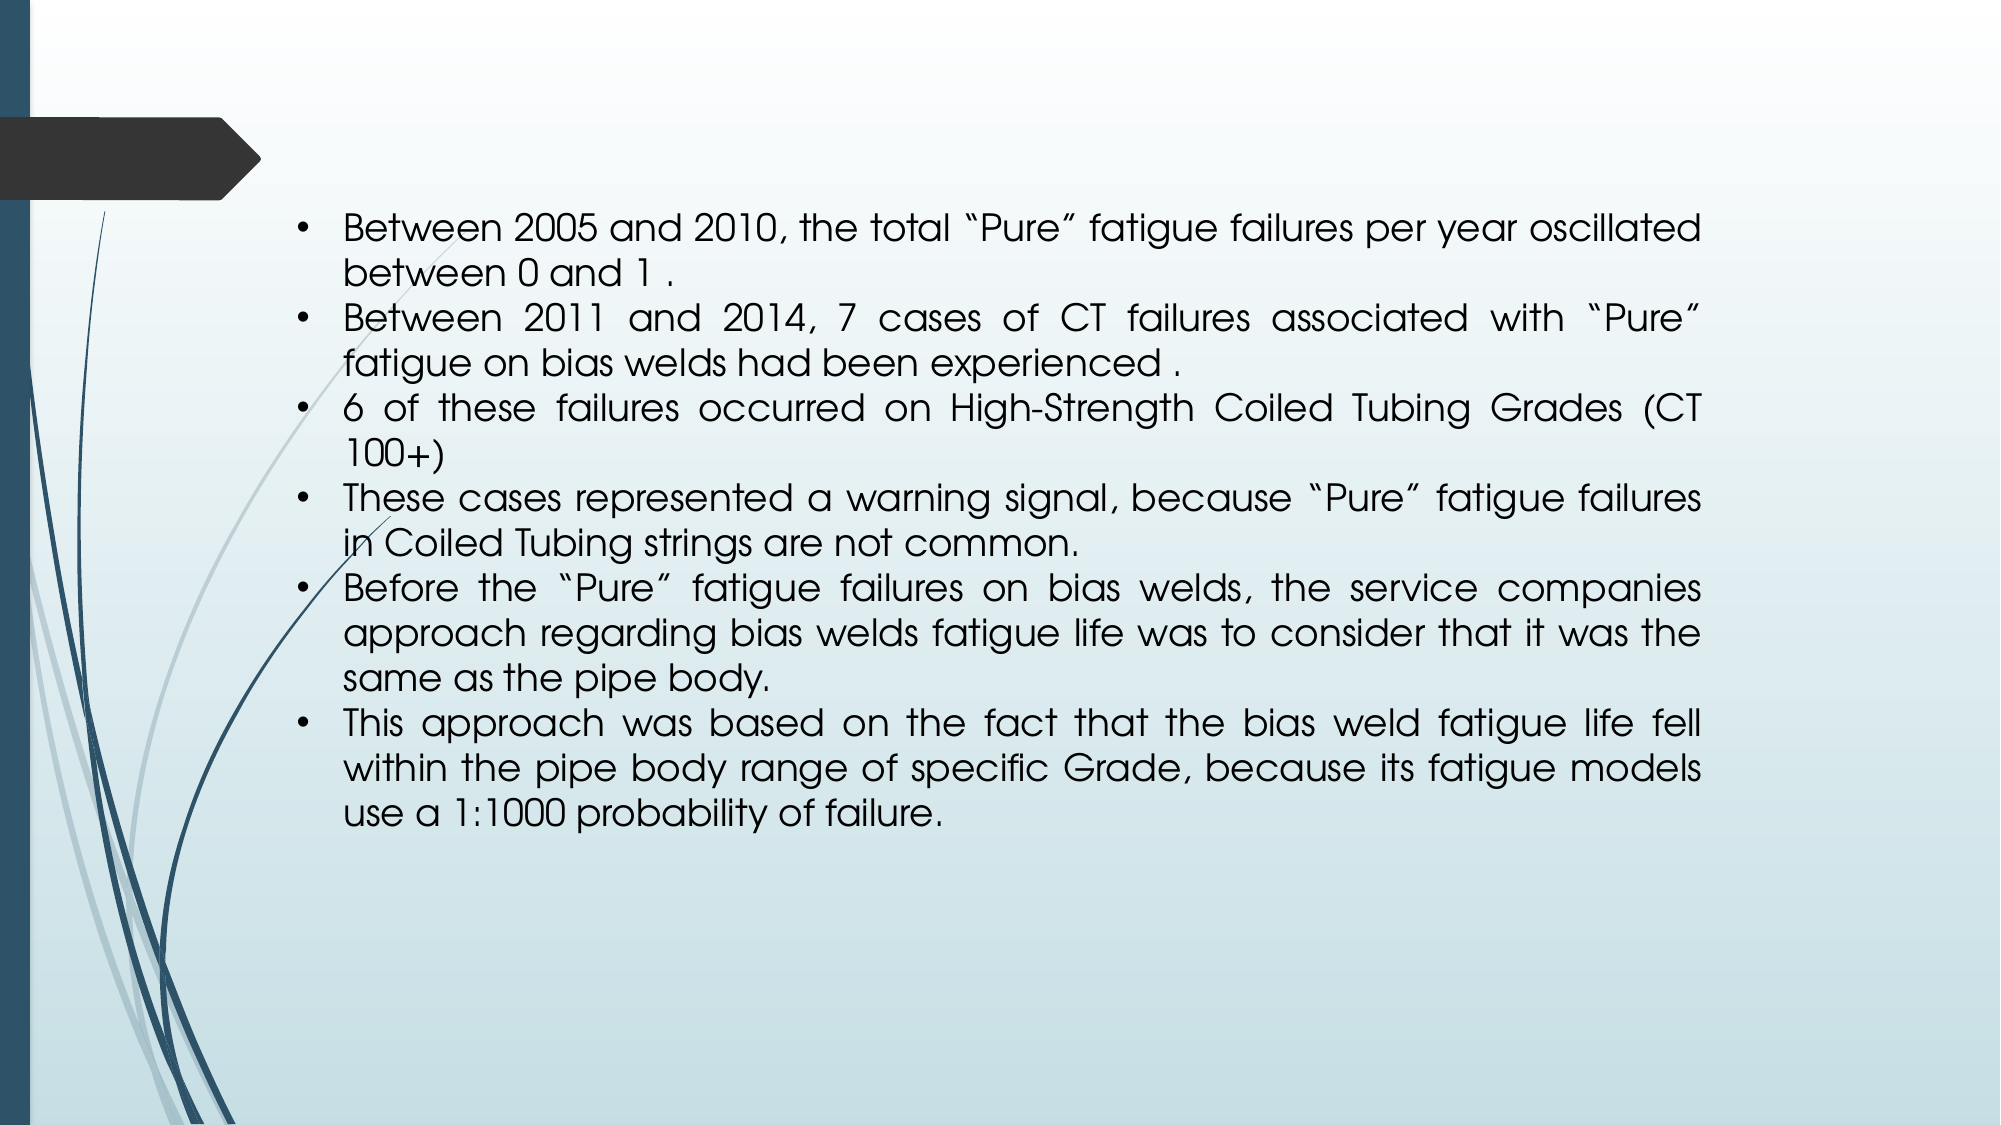

Between 2005 and 2010, the total “Pure” fatigue failures per year oscillated between 0 and 1 .
Between 2011 and 2014, 7 cases of CT failures associated with “Pure” fatigue on bias welds had been experienced .
6 of these failures occurred on High-Strength Coiled Tubing Grades (CT 100+)
These cases represented a warning signal, because “Pure” fatigue failures in Coiled Tubing strings are not common.
Before the “Pure” fatigue failures on bias welds, the service companies approach regarding bias welds fatigue life was to consider that it was the same as the pipe body.
This approach was based on the fact that the bias weld fatigue life fell within the pipe body range of specific Grade, because its fatigue models use a 1:1000 probability of failure.